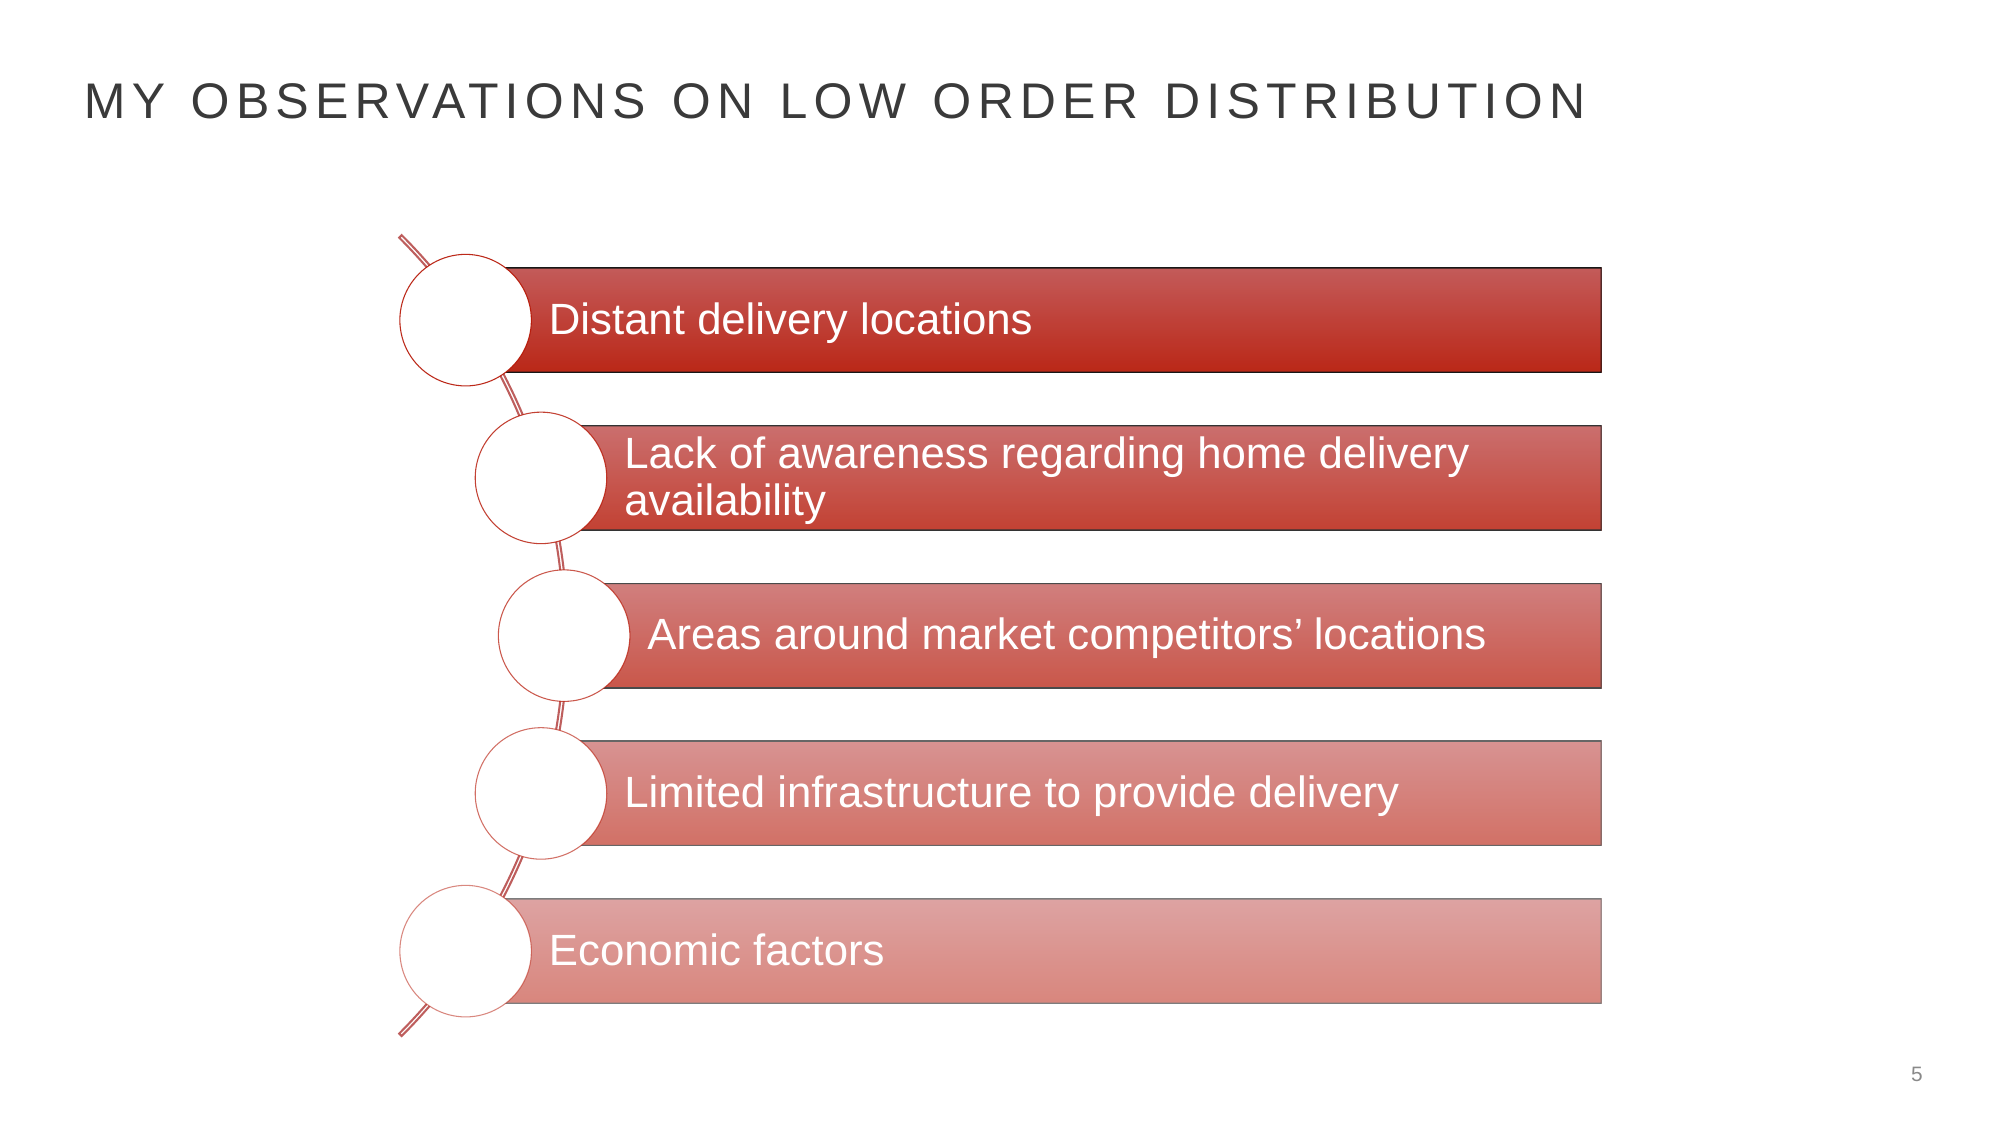

# MY OBSERVATIONS ON LOW ORDER DISTRIBUTION
Distant delivery locations
Lack of awareness regarding home delivery availability
Areas around market competitors’ locations
Limited infrastructure to provide delivery
Economic factors
5